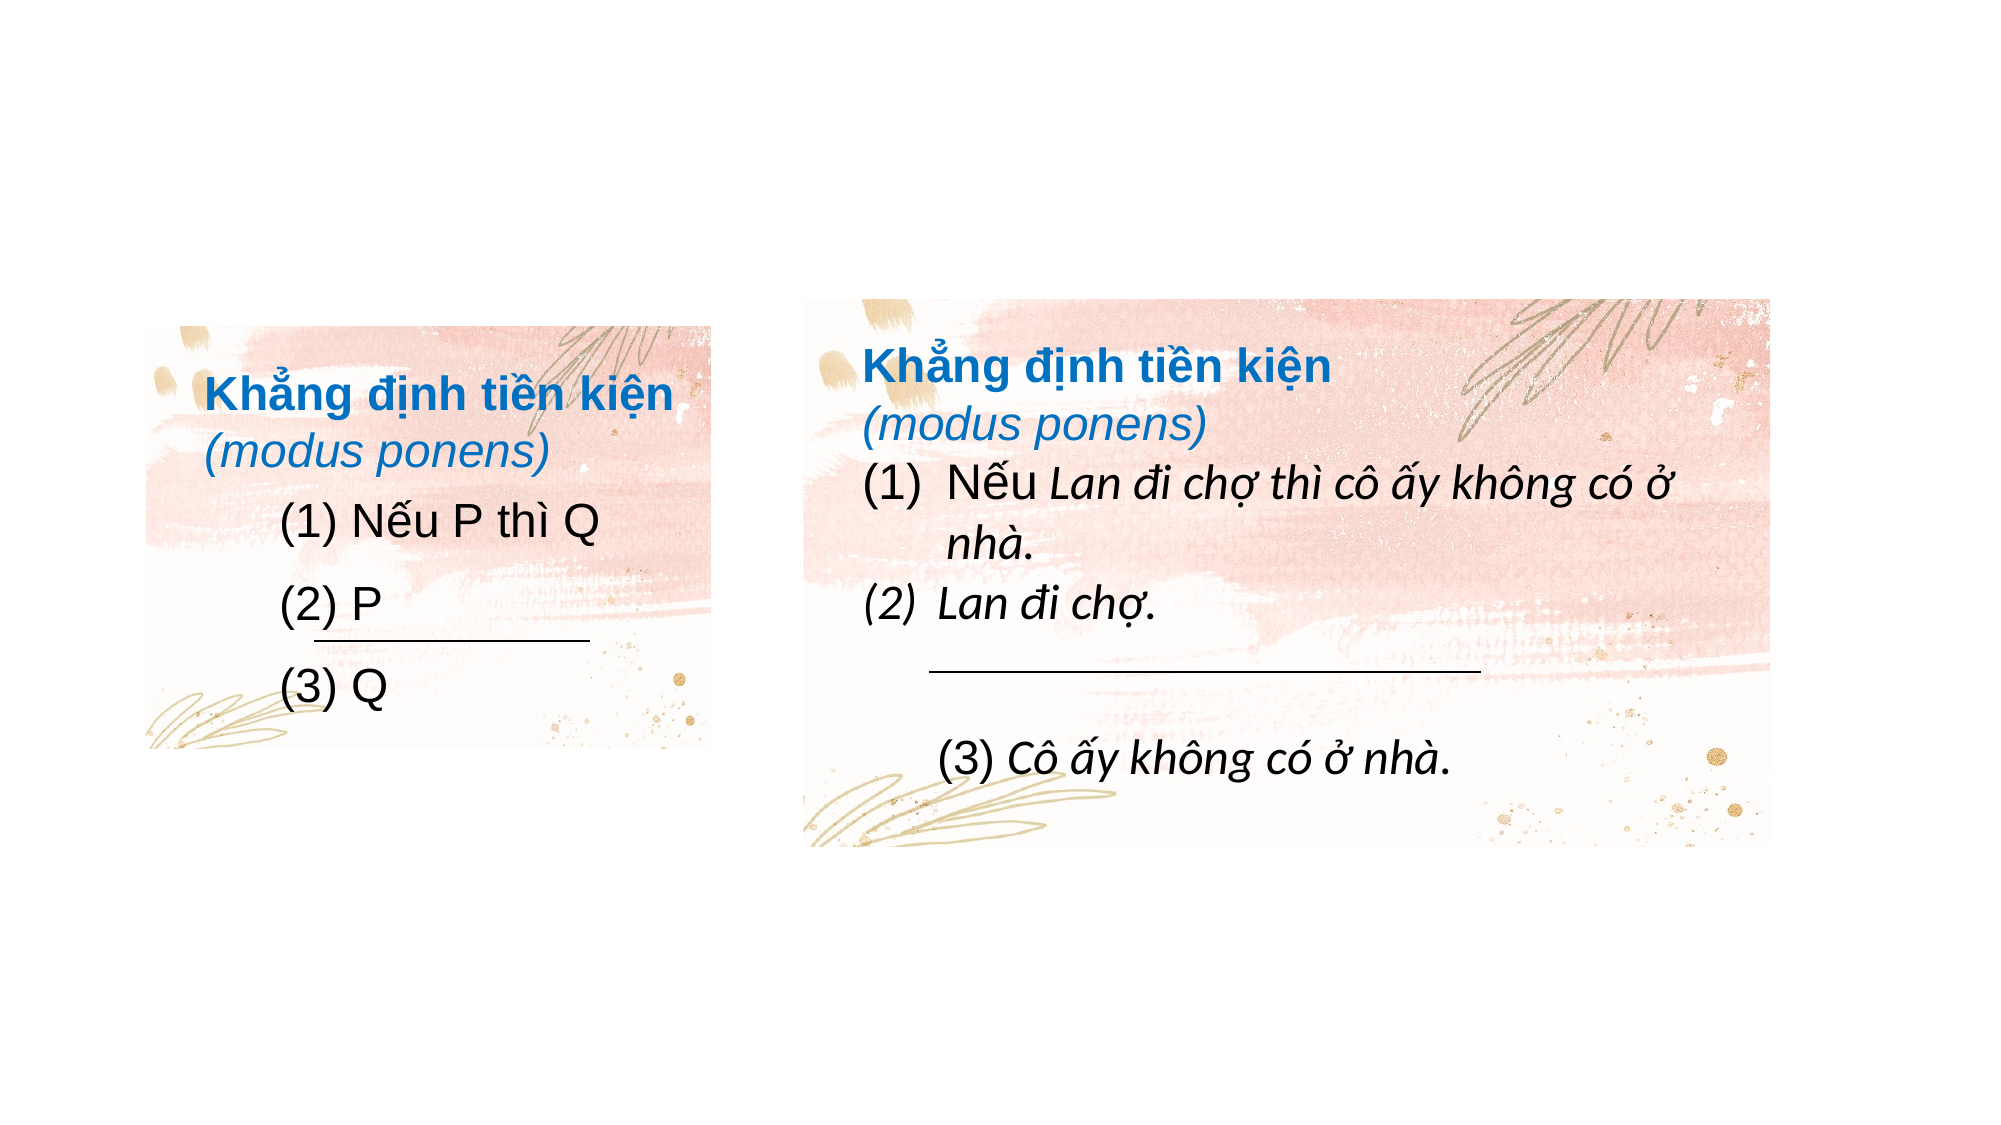

Khẳng định tiền kiện
(modus ponens)
Nếu Lan đi chợ thì cô ấy không có ở nhà.
Lan đi chợ.

(3) Cô ấy không có ở nhà.

Khẳng định tiền kiện
(modus ponens)
(1) Nếu P thì Q
(2) P
(3) Q